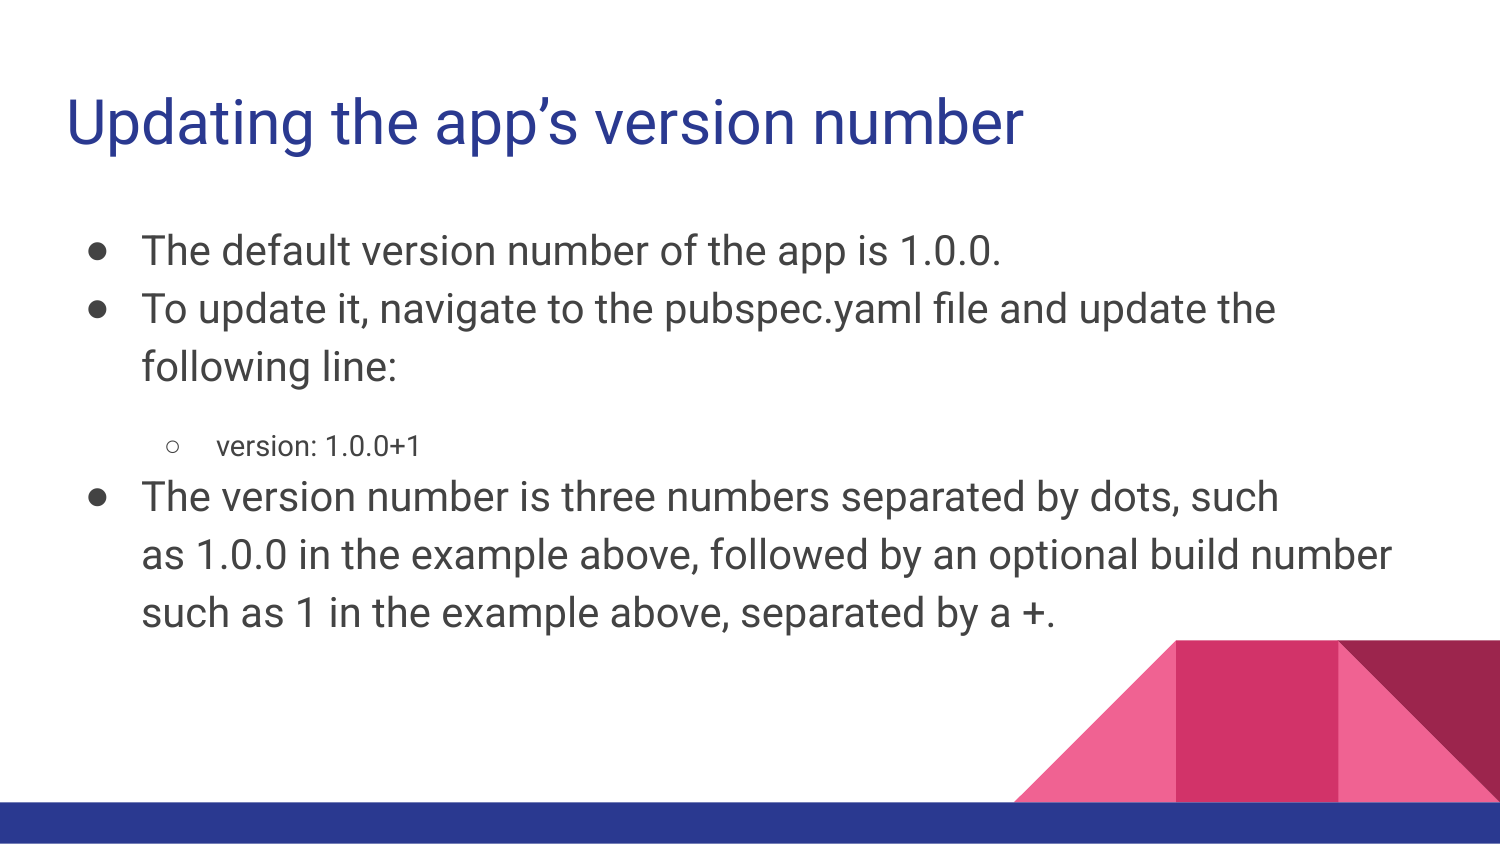

# Updating the app’s version number
The default version number of the app is 1.0.0.
To update it, navigate to the pubspec.yaml file and update the following line:
version: 1.0.0+1
The version number is three numbers separated by dots, such as 1.0.0 in the example above, followed by an optional build number such as 1 in the example above, separated by a +.